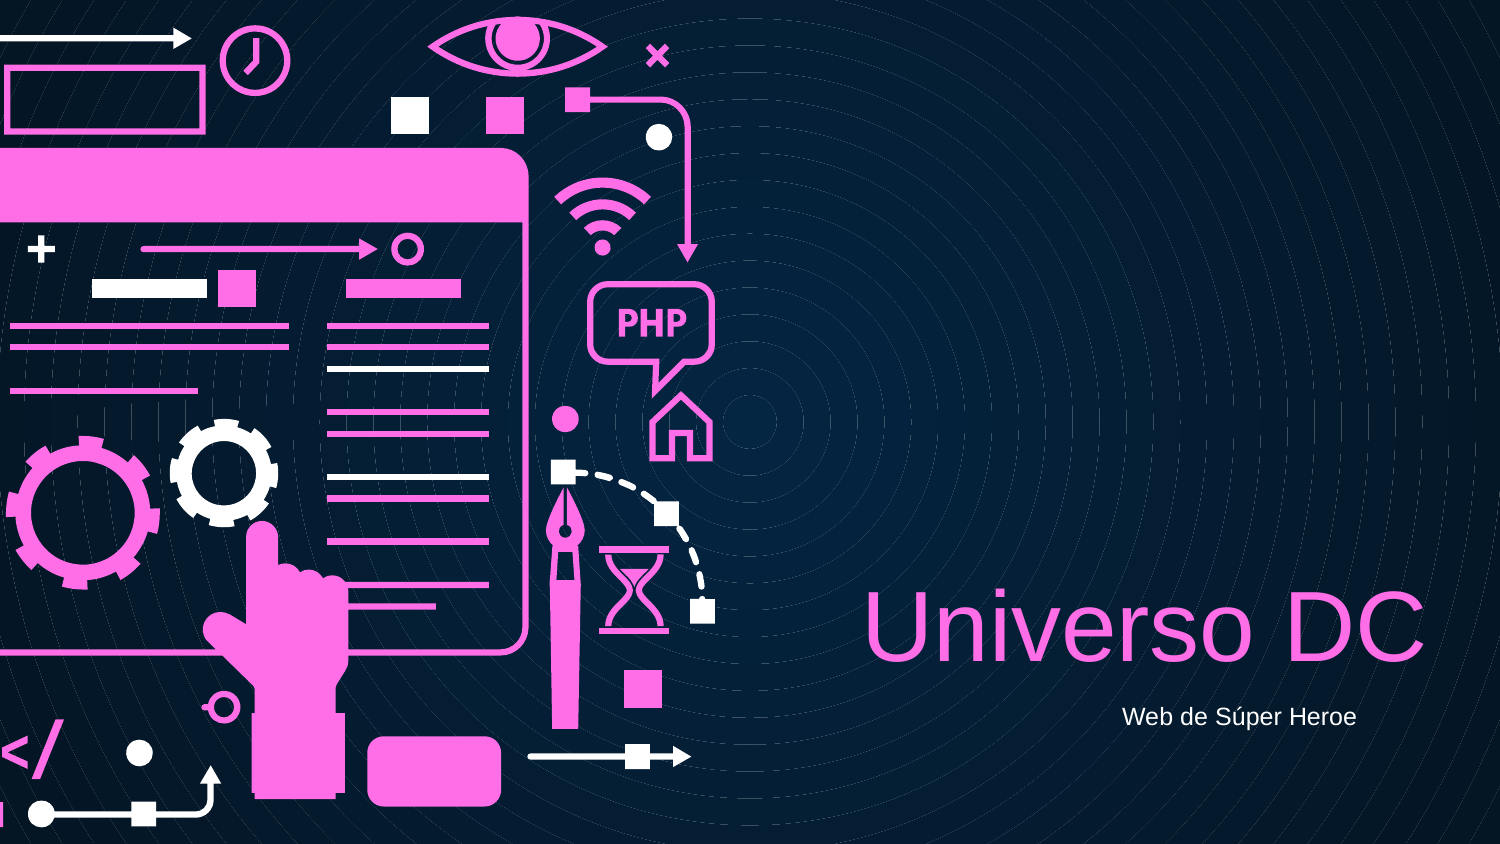

# Universo DC

Web de Súper Heroe